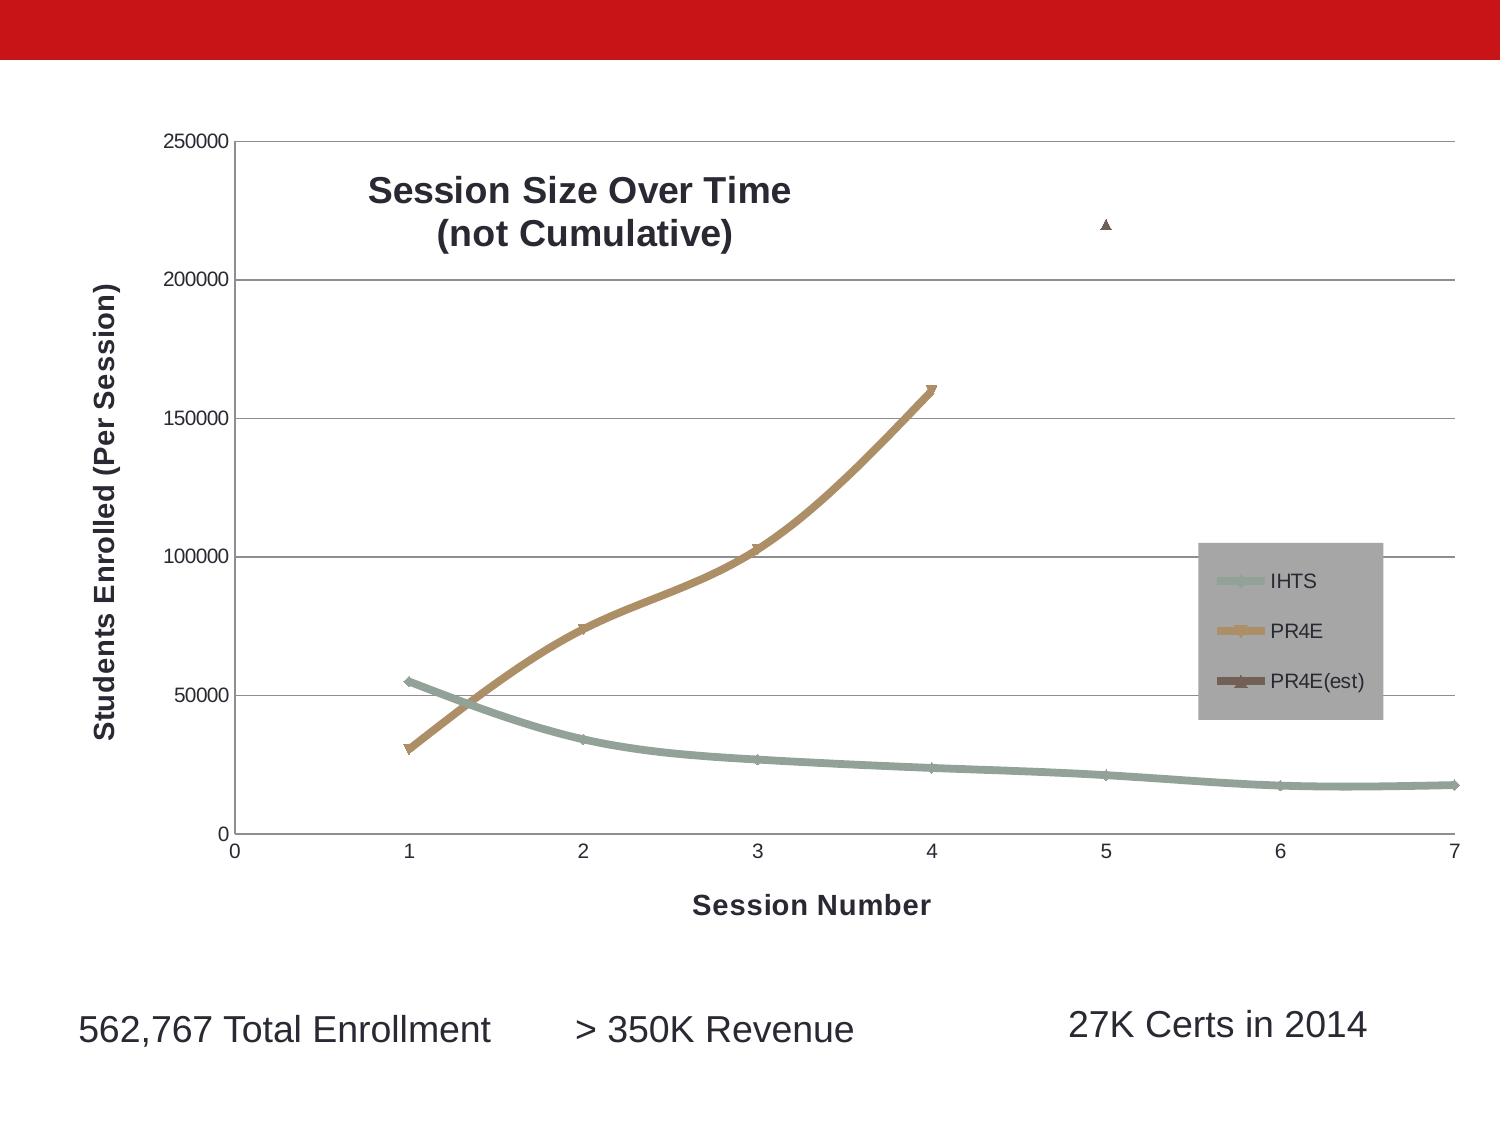

### Chart: Session Size Over Time
(not Cumulative)

| Category | IHTS | PR4E | PR4E(est) |
|---|---|---|---|
27K Certs in 2014
562,767 Total Enrollment
> 350K Revenue